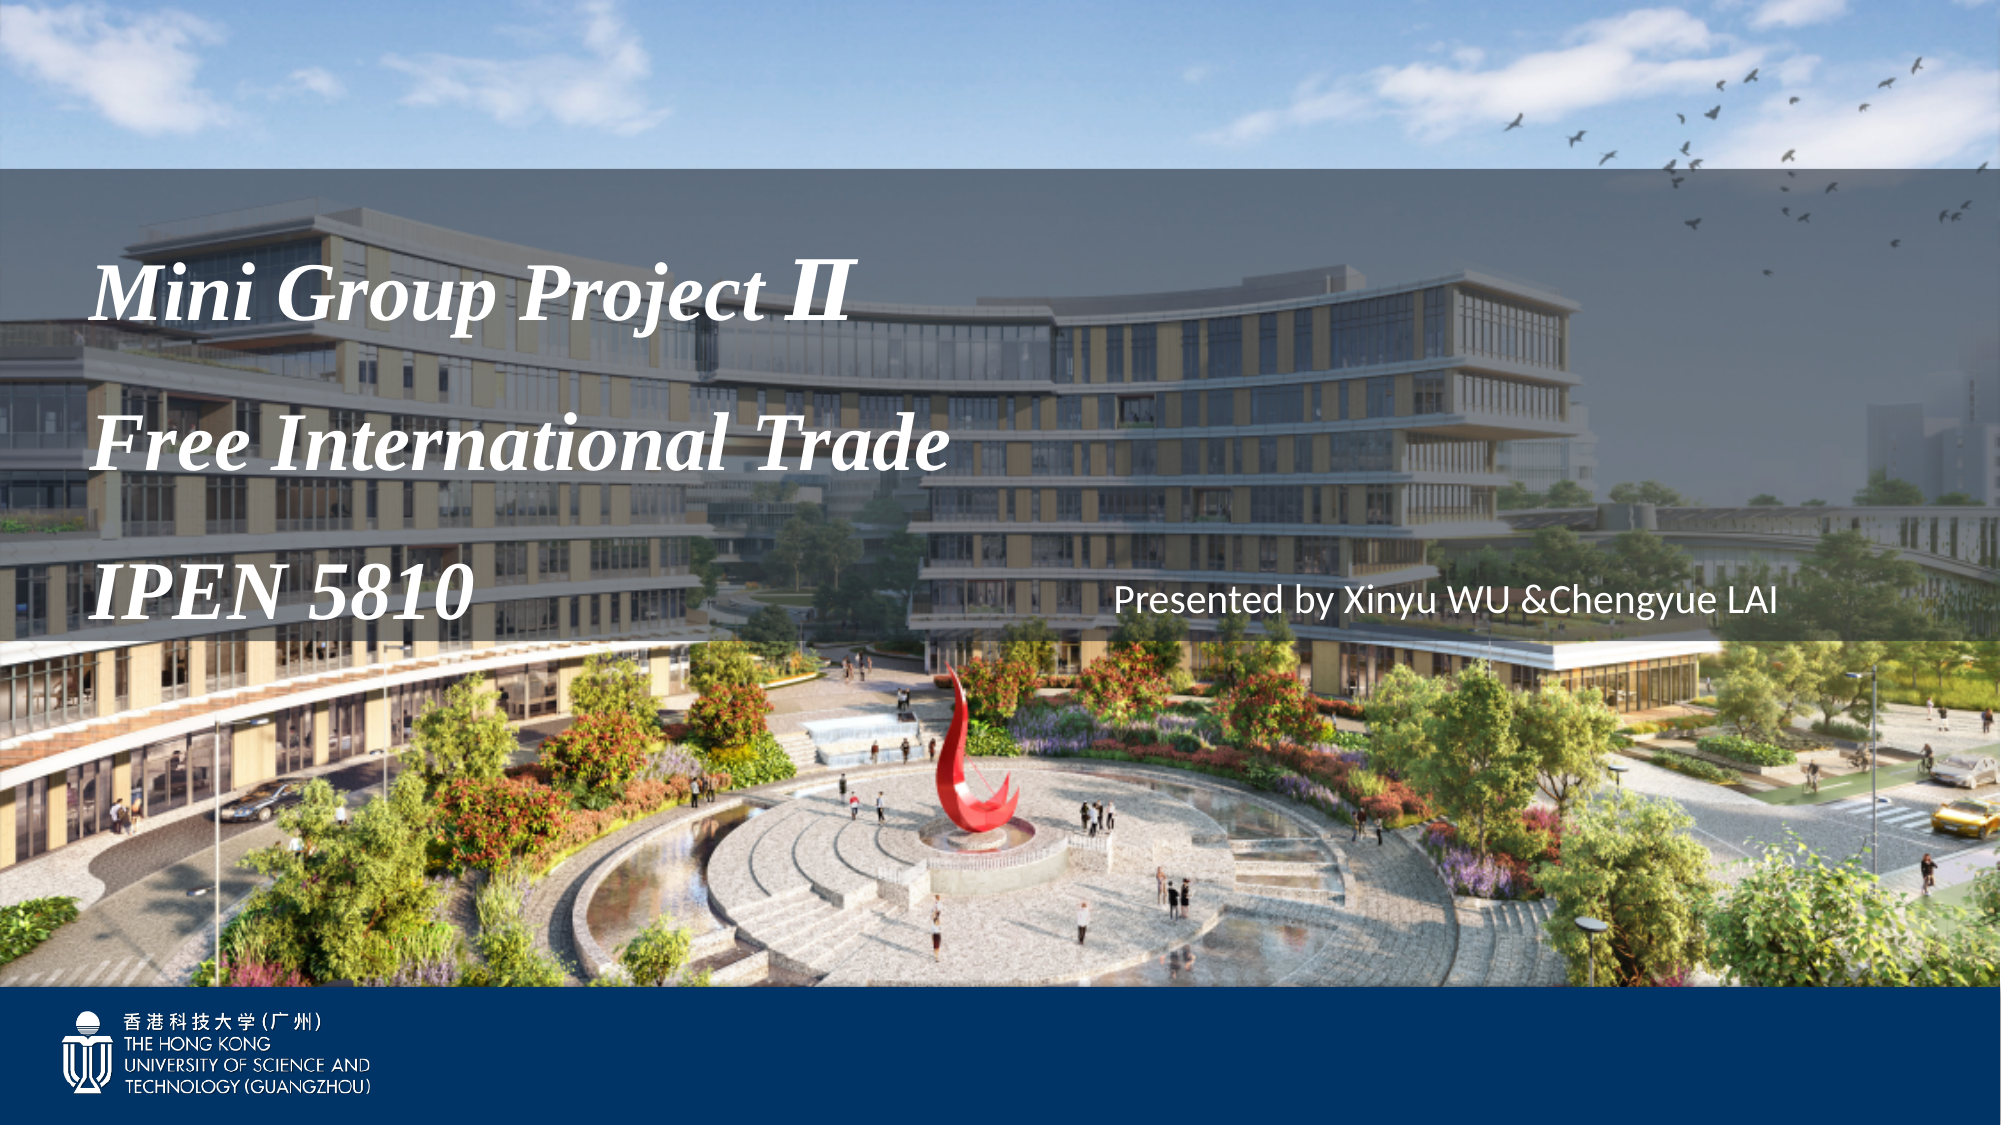

# Mini Group Project Ⅱ Free International Trade IPEN 5810
Presented by Xinyu WU &Chengyue LAI